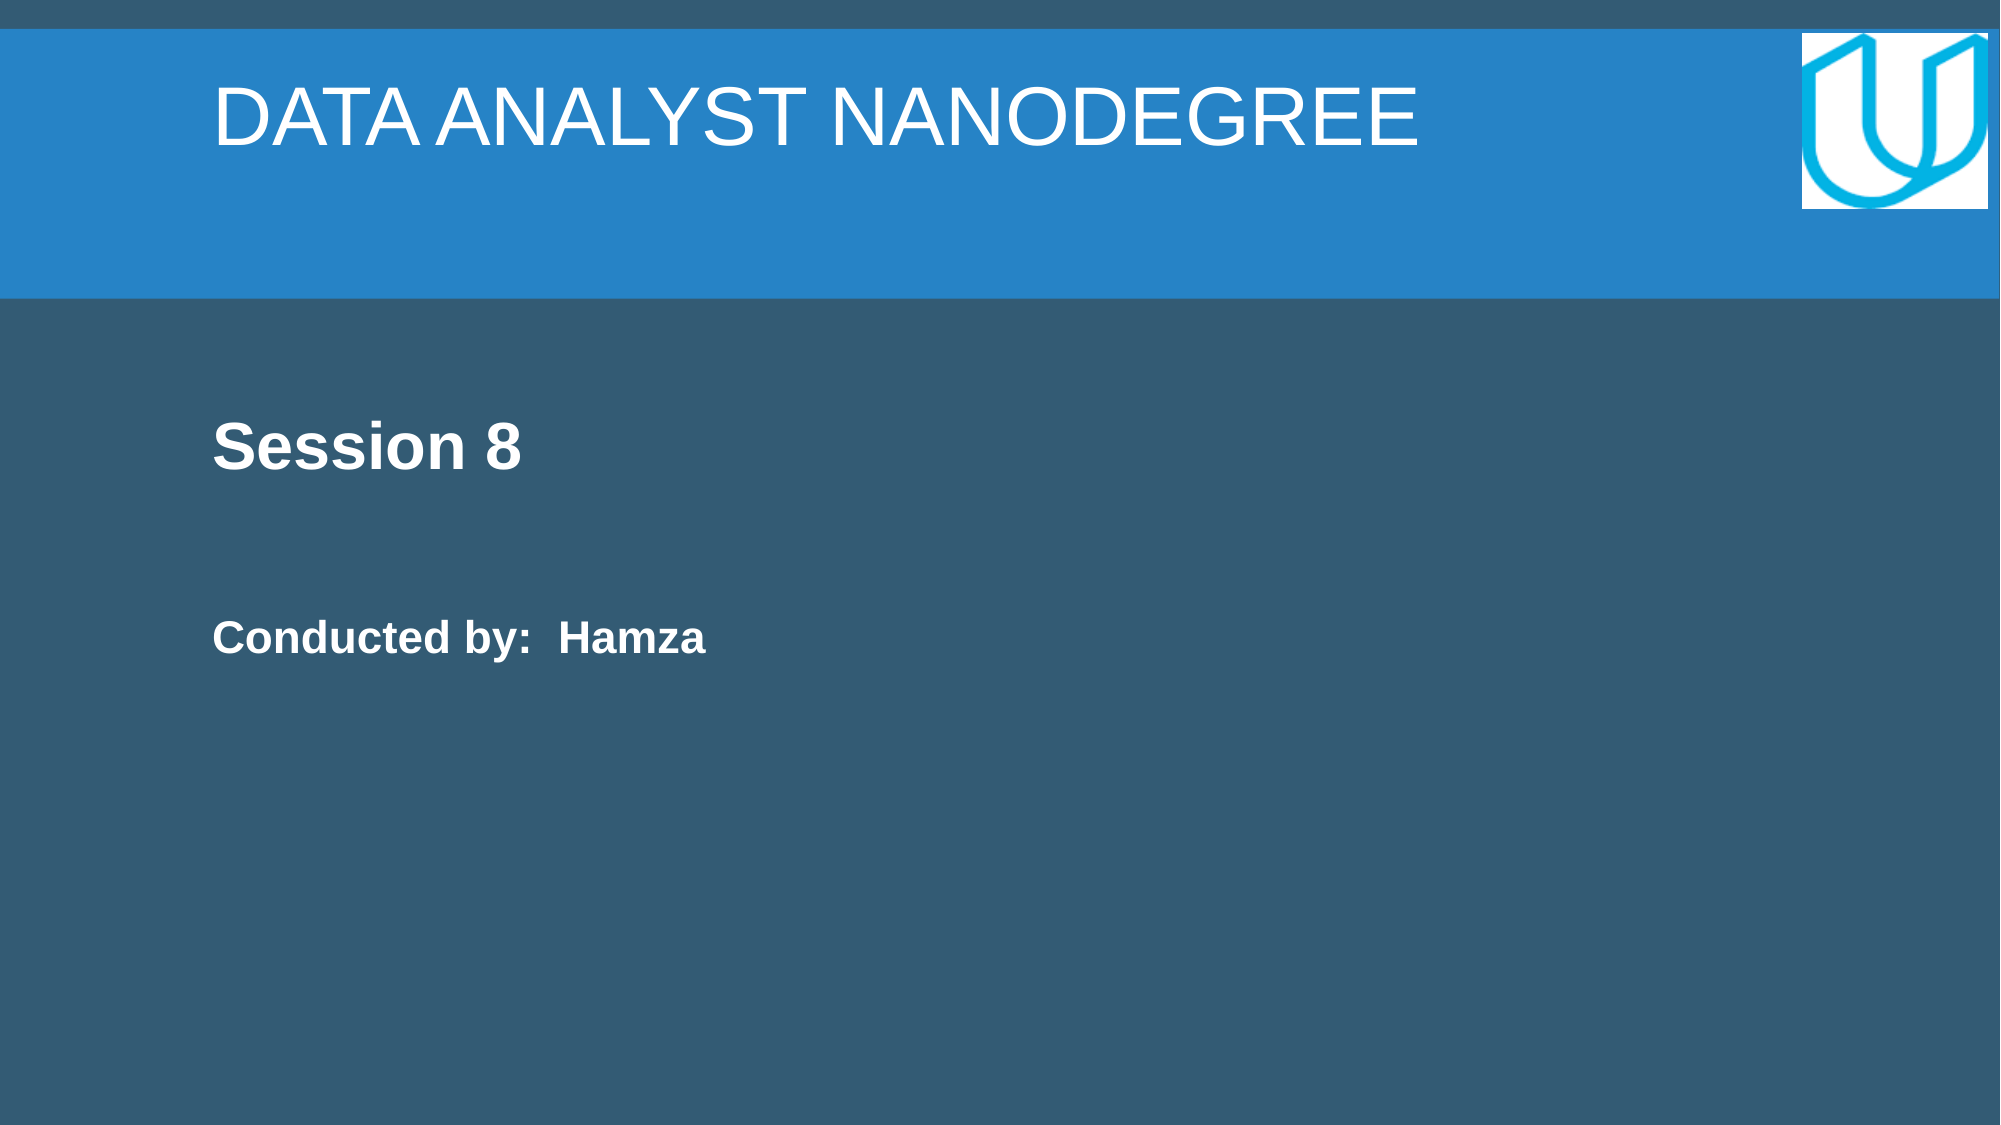

Data Analyst Nanodegree

Session 8

Conducted by:  Hamza